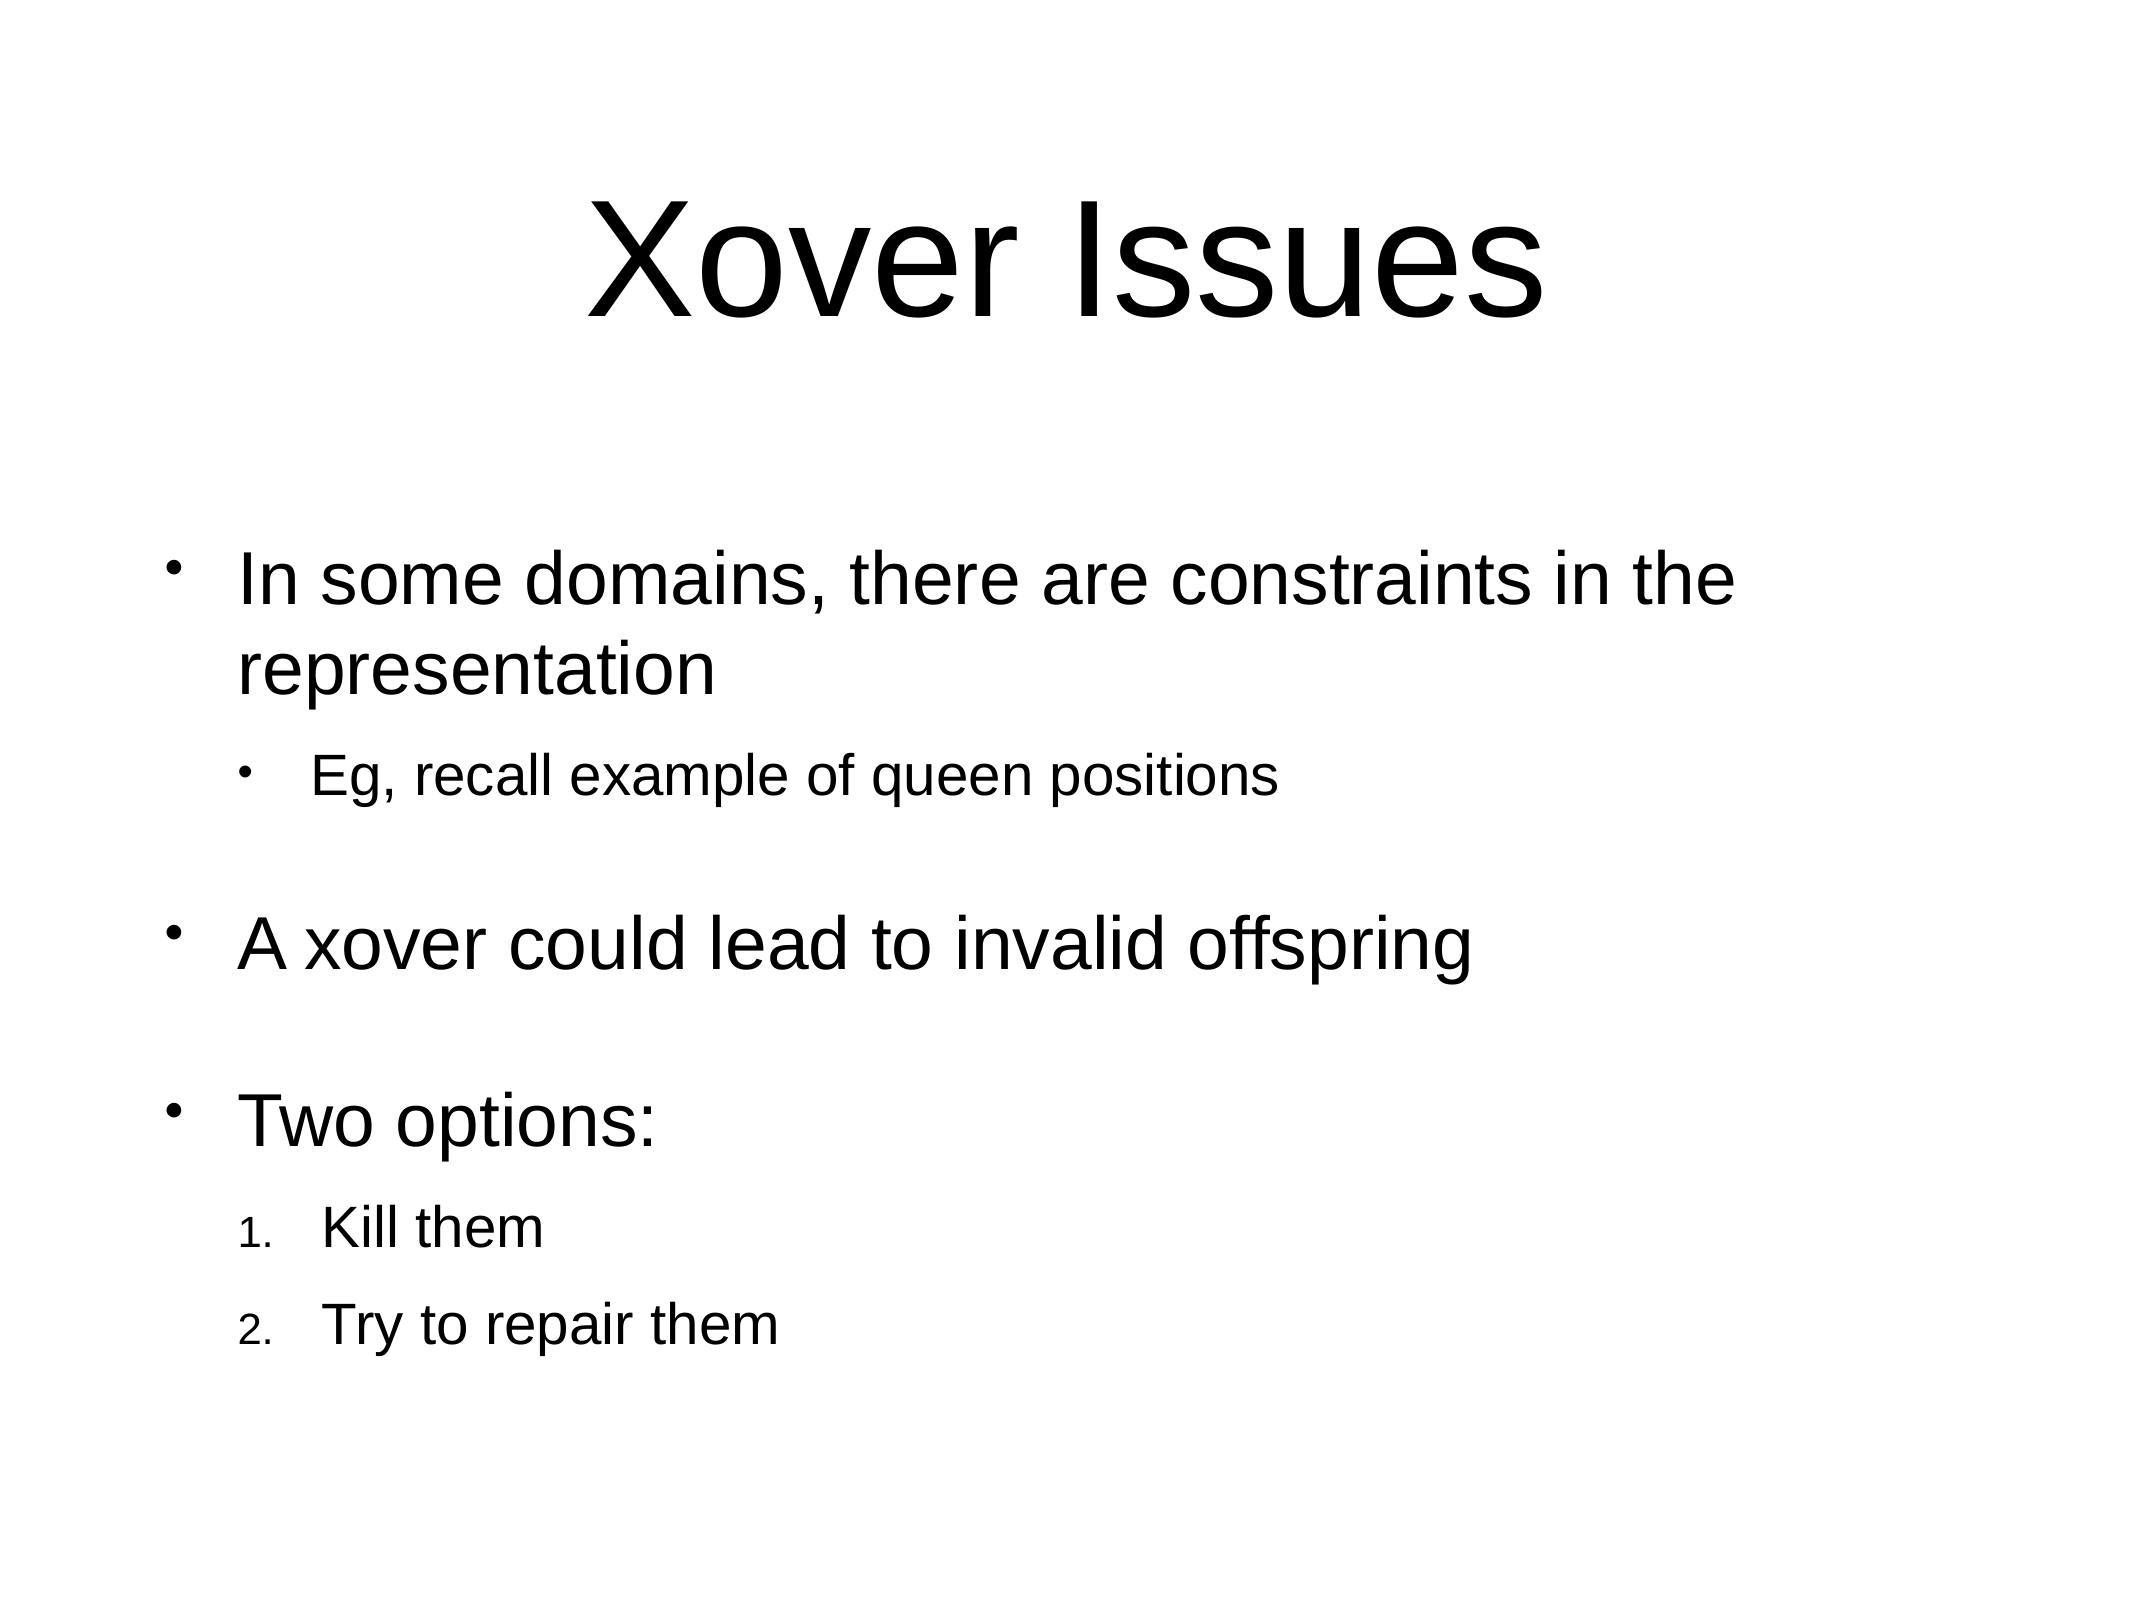

# Xover Issues
In some domains, there are constraints in the representation
Eg, recall example of queen positions
A xover could lead to invalid offspring
Two options:
Kill them
Try to repair them